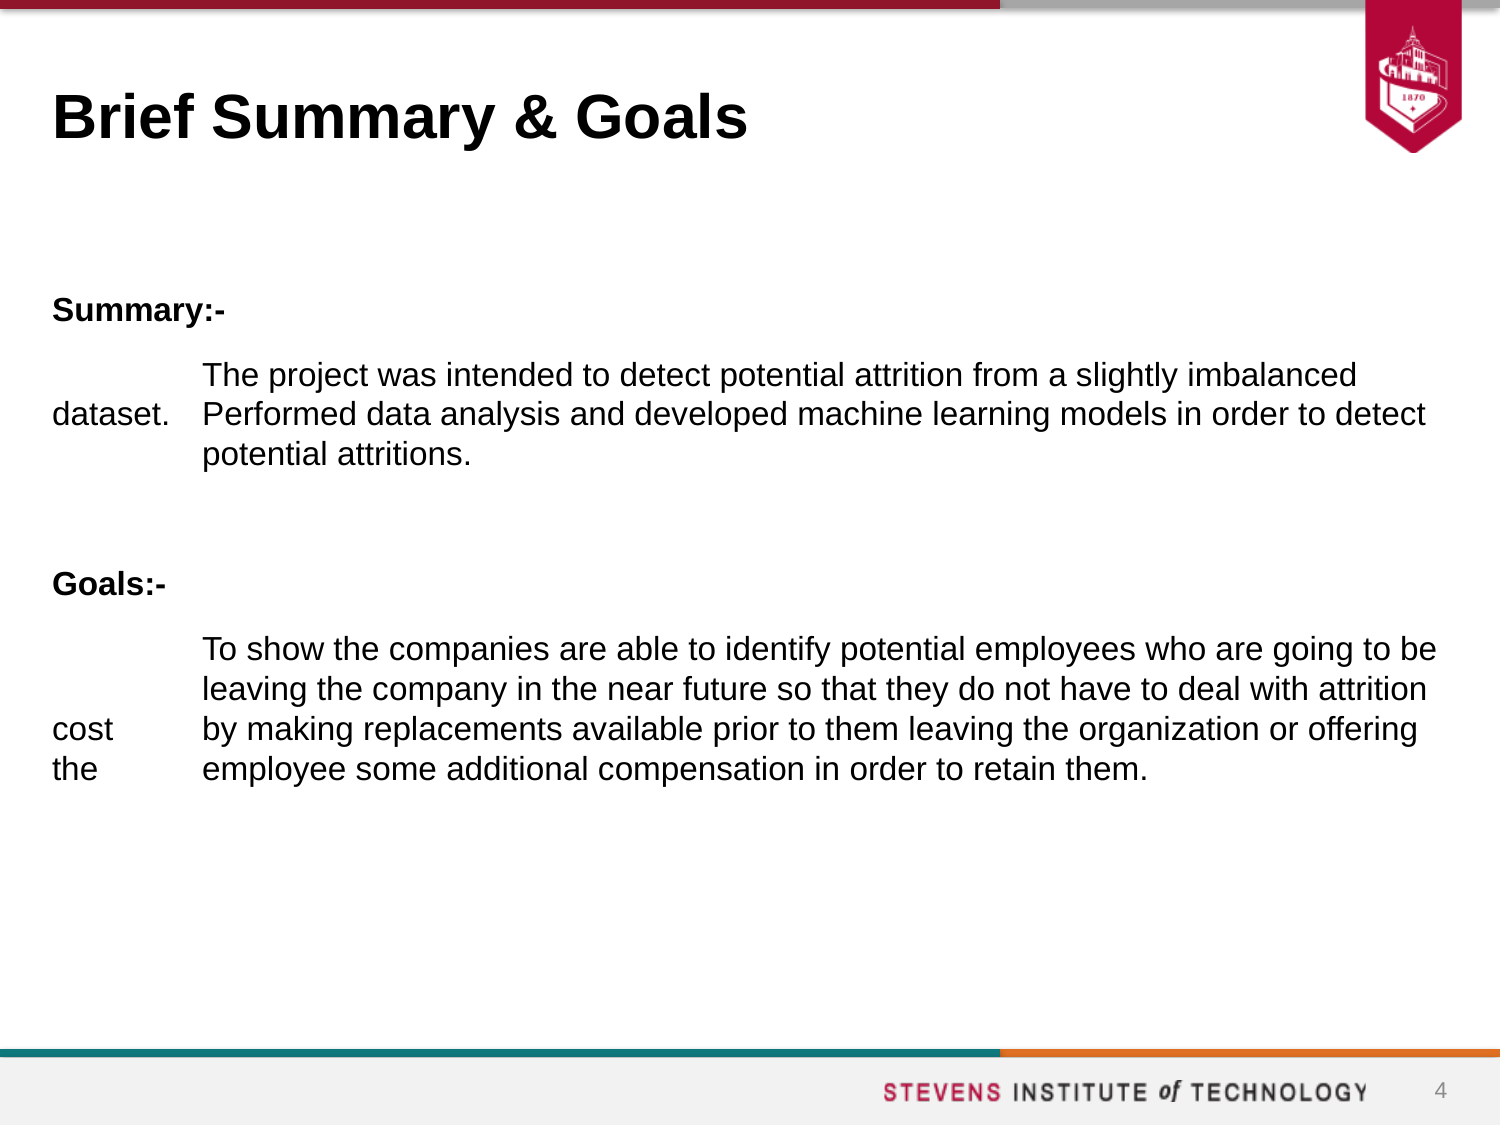

# Brief Summary & Goals
Summary:-
	The project was intended to detect potential attrition from a slightly imbalanced dataset. 	Performed data analysis and developed machine learning models in order to detect 	potential attritions.

Goals:-
	To show the companies are able to identify potential employees who are going to be 	leaving the company in the near future so that they do not have to deal with attrition cost 	by making replacements available prior to them leaving the organization or offering the 	employee some additional compensation in order to retain them.
4